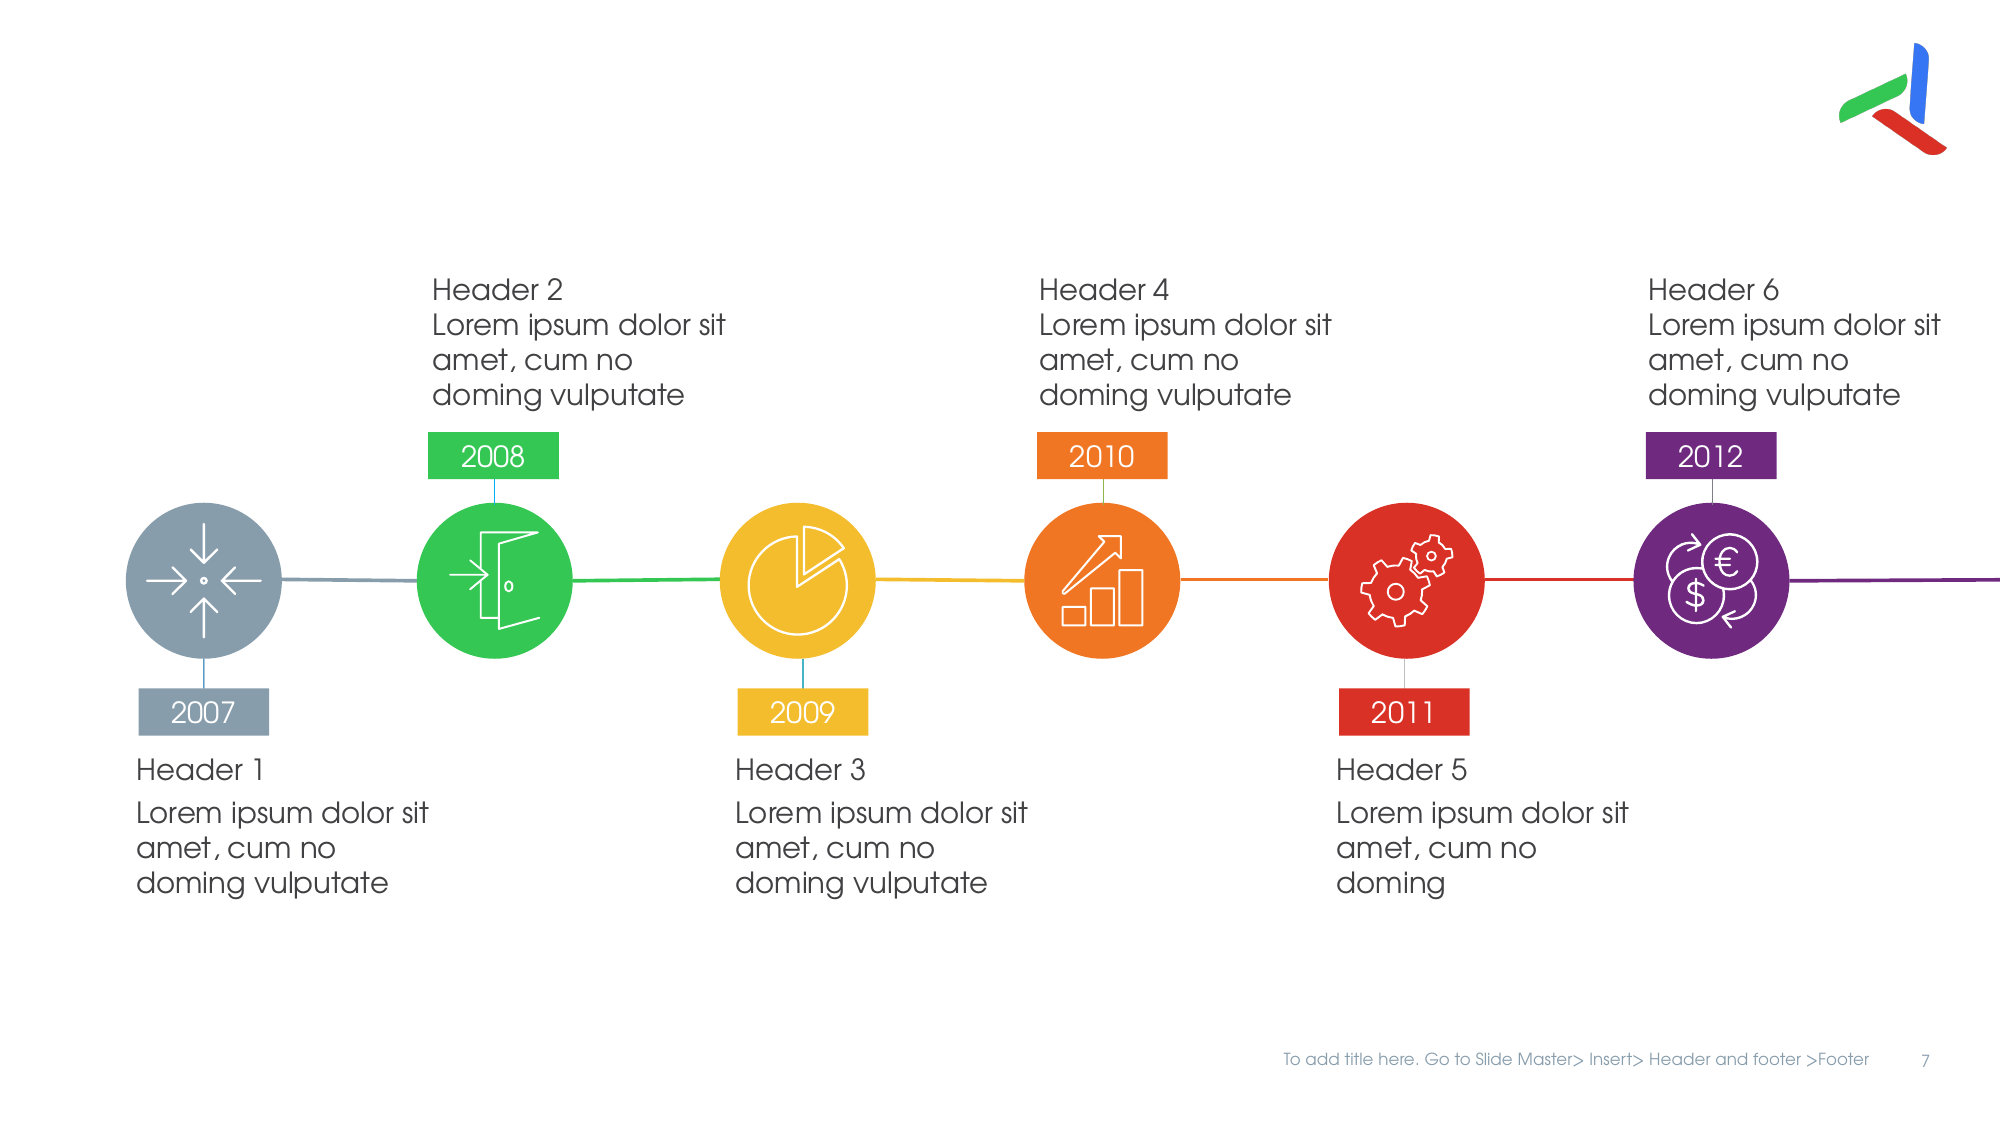

#

Header 2
Lorem ipsum dolor sit amet, cum no doming vulputate
Header 4
Lorem ipsum dolor sit amet, cum no doming vulputate
Header 6
Lorem ipsum dolor sit amet, cum no doming vulputate
2008
2010
2012

2007
2009
2011
Header 1
Lorem ipsum dolor sit amet, cum no doming vulputate
Header 3
Lorem ipsum dolor sit amet, cum no doming vulputate
Header 5
Lorem ipsum dolor sit amet, cum no doming
To add title here. Go to Slide Master> Insert> Header and footer >Footer